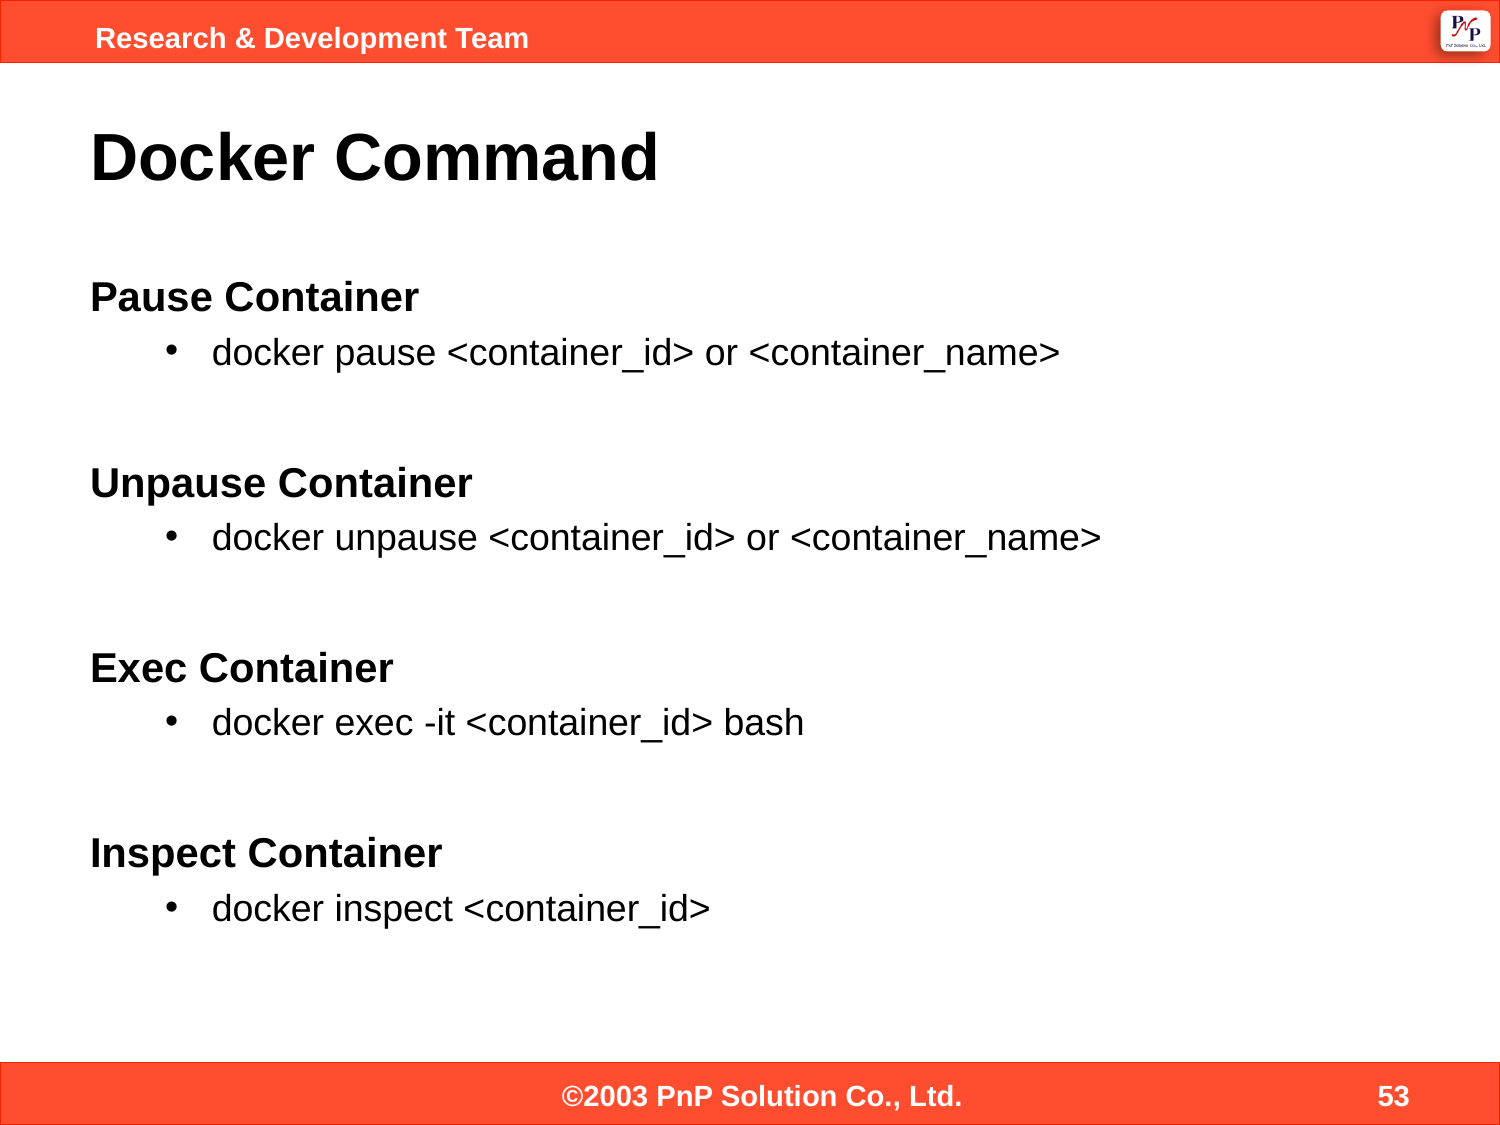

# Docker Command
Pause Container
docker pause <container_id> or <container_name>

Unpause Container
docker unpause <container_id> or <container_name>

Exec Container
docker exec -it <container_id> bash

Inspect Container
docker inspect <container_id>

©2003 PnP Solution Co., Ltd.
53